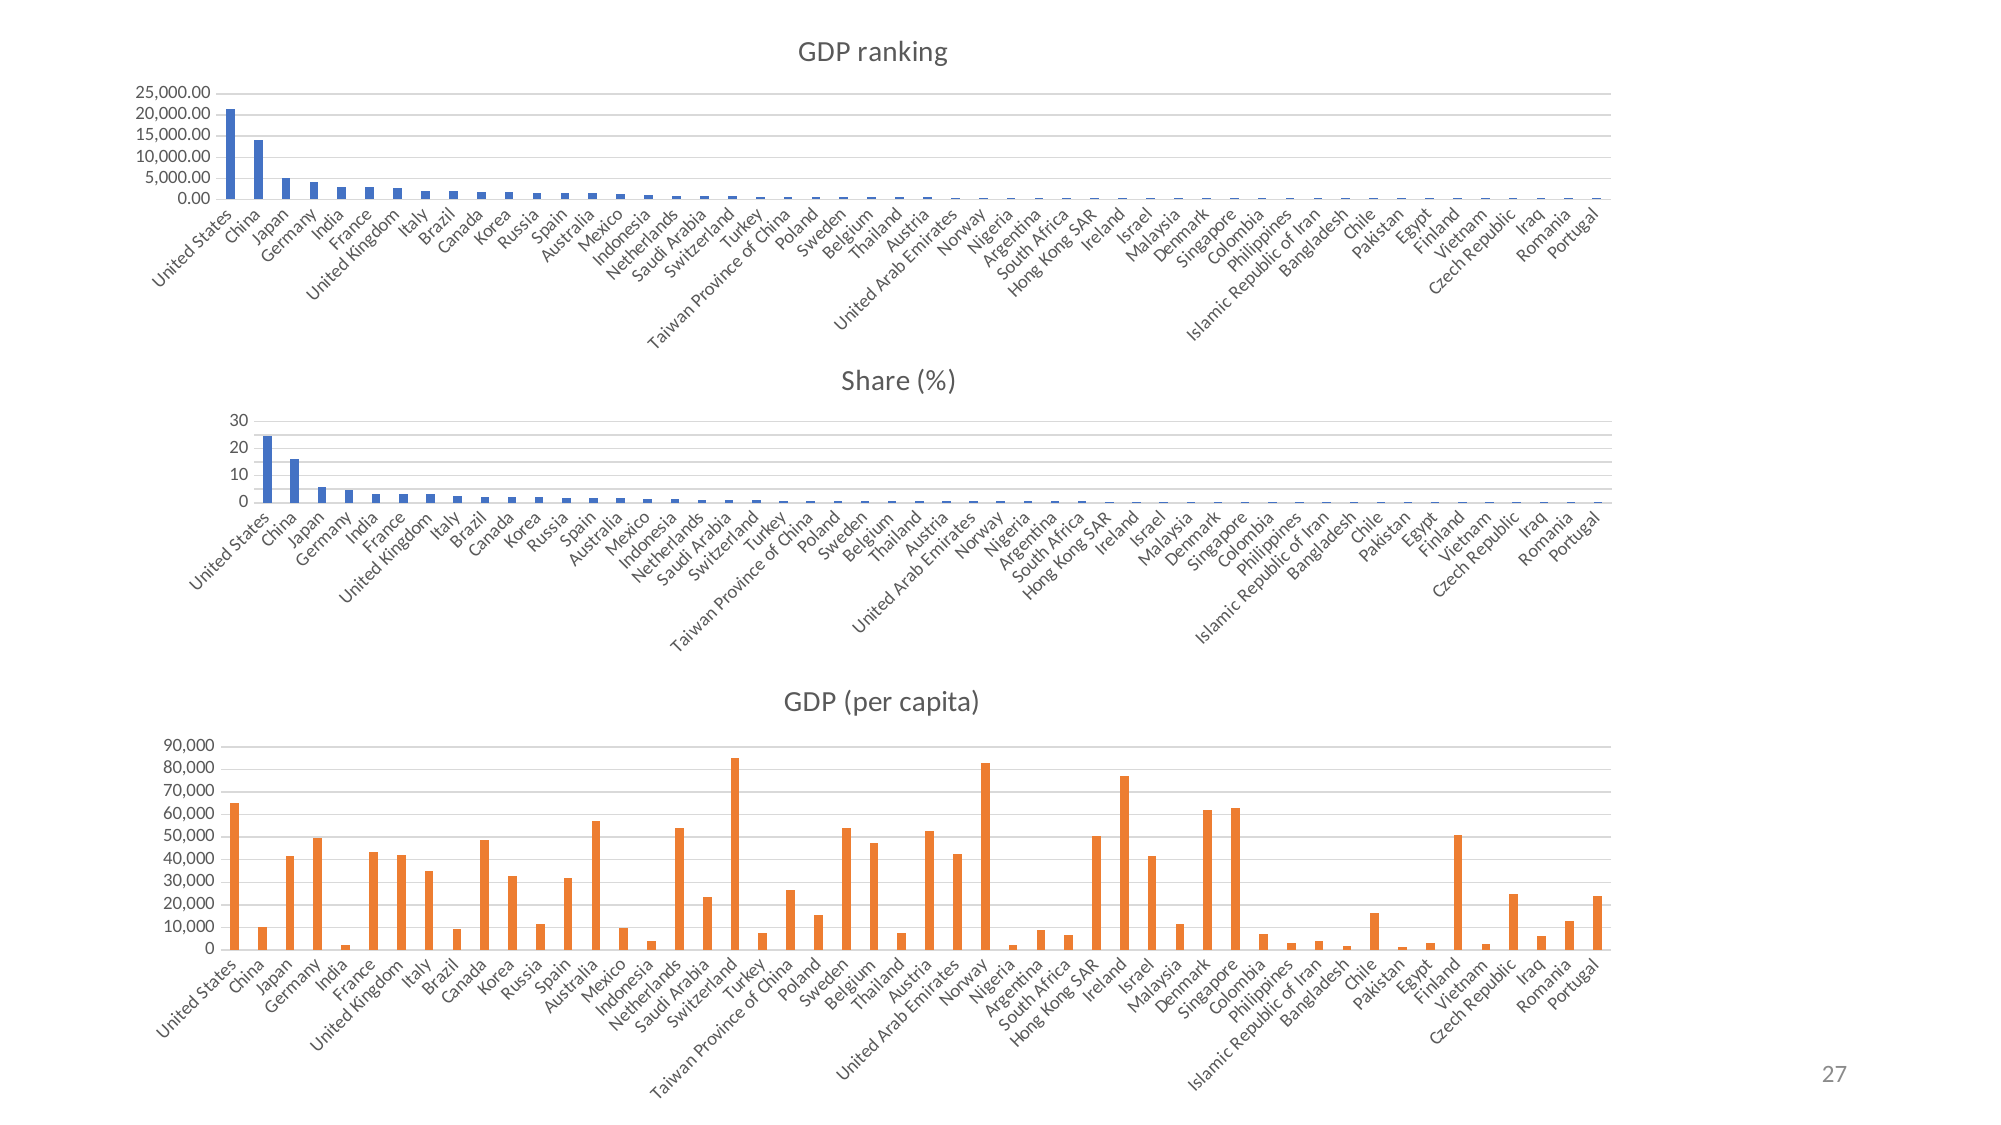

### Chart: GDP ranking

| Category |  |
|---|---|
| United States | 21482.41 |
| China | 14172.2 |
| Japan | 5220.57 |
| Germany | 4117.07 |
| India | 2957.72 |
| France | 2844.7 |
| United Kingdom | 2809.91 |
| Italy | 2112.8 |
| Brazil | 1929.71 |
| Canada | 1820.36 |
| Korea | 1699.68 |
| Russia | 1649.21 |
| Spain | 1474.12 |
| Australia | 1464.41 |
| Mexico | 1242.39 |
| Indonesia | 1066.84 |
| Netherlands | 933.18 |
| Saudi Arabia | 795.58 |
| Switzerland | 731.14 |
| Turkey | 631.16 |
| Taiwan Province of China | 626.72 |
| Poland | 581.29 |
| Sweden | 563.24 |
| Belgium | 545.19 |
| Thailand | 524.25 |
| Austria | 469.66 |
| United Arab Emirates | 455.59 |
| Norway | 448.46 |
| Nigeria | 447.01 |
| Argentina | 408.03 |
| South Africa | 385.53 |
| Hong Kong SAR | 380.86 |
| Ireland | 379.8 |
| Israel | 376.13 |
| Malaysia | 372.63 |
| Denmark | 362.15 |
| Singapore | 359.62 |
| Colombia | 355.16 |
| Philippines | 354.31 |
| Islamic Republic of Iran | 333.6 |
| Bangladesh | 313.51 |
| Chile | 305.56 |
| Pakistan | 298.31 |
| Egypt | 298.15 |
| Finland | 282.01 |
| Vietnam | 266.24 |
| Czech Republic | 264.5 |
| Iraq | 250.07 |
| Romania | 248.84 |
| Portugal | 242.83 |

### Chart: Share (%)

| Category | Share |
|---|---|
| United States | 24.4 |
| China | 16.1 |
| Japan | 5.93 |
| Germany | 4.67 |
| India | 3.36 |
| France | 3.23 |
| United Kingdom | 3.19 |
| Italy | 2.4 |
| Brazil | 2.19 |
| Canada | 2.07 |
| Korea | 1.93 |
| Russia | 1.87 |
| Spain | 1.67 |
| Australia | 1.66 |
| Mexico | 1.41 |
| Indonesia | 1.21 |
| Netherlands | 1.06 |
| Saudi Arabia | 0.903 |
| Switzerland | 0.83 |
| Turkey | 0.717 |
| Taiwan Province of China | 0.712 |
| Poland | 0.66 |
| Sweden | 0.639 |
| Belgium | 0.619 |
| Thailand | 0.595 |
| Austria | 0.533 |
| United Arab Emirates | 0.517 |
| Norway | 0.509 |
| Nigeria | 0.508 |
| Argentina | 0.463 |
| South Africa | 0.438 |
| Hong Kong SAR | 0.432 |
| Ireland | 0.431 |
| Israel | 0.427 |
| Malaysia | 0.423 |
| Denmark | 0.411 |
| Singapore | 0.408 |
| Colombia | 0.403 |
| Philippines | 0.402 |
| Islamic Republic of Iran | 0.379 |
| Bangladesh | 0.356 |
| Chile | 0.347 |
| Pakistan | 0.339 |
| Egypt | 0.338 |
| Finland | 0.32 |
| Vietnam | 0.302 |
| Czech Republic | 0.3 |
| Iraq | 0.284 |
| Romania | 0.283 |
| Portugal | 0.276 |

### Chart:

| Category | GDP (per capita) |
|---|---|
| United States | 65062.0 |
| China | 10099.0 |
| Japan | 41418.0 |
| Germany | 49692.0 |
| India | 2188.0 |
| France | 43500.0 |
| United Kingdom | 42036.0 |
| Italy | 34784.0 |
| Brazil | 9160.0 |
| Canada | 48601.0 |
| Korea | 32766.0 |
| Russia | 11461.0 |
| Spain | 31906.0 |
| Australia | 57204.0 |
| Mexico | 9866.0 |
| Indonesia | 3971.0 |
| Netherlands | 54129.0 |
| Saudi Arabia | 23491.0 |
| Switzerland | 85157.0 |
| Turkey | 7615.0 |
| Taiwan Province of China | 26518.0 |
| Poland | 15314.0 |
| Sweden | 54135.0 |
| Belgium | 47532.0 |
| Thailand | 7570.0 |
| Austria | 52474.0 |
| United Arab Emirates | 42384.0 |
| Norway | 82773.0 |
| Nigeria | 2244.0 |
| Argentina | 9055.0 |
| South Africa | 6609.0 |
| Hong Kong SAR | 50567.0 |
| Ireland | 77160.0 |
| Israel | 41559.0 |
| Malaysia | 11339.0 |
| Denmark | 62041.0 |
| Singapore | 62984.0 |
| Colombia | 7049.0 |
| Philippines | 3246.0 |
| Islamic Republic of Iran | 4006.0 |
| Bangladesh | 1882.0 |
| Chile | 16277.0 |
| Pakistan | 1456.0 |
| Egypt | 3005.0 |
| Finland | 50879.0 |
| Vietnam | 2788.0 |
| Czech Republic | 24938.0 |
| Iraq | 6117.0 |
| Romania | 12669.0 |
| Portugal | 23731.0 |
27